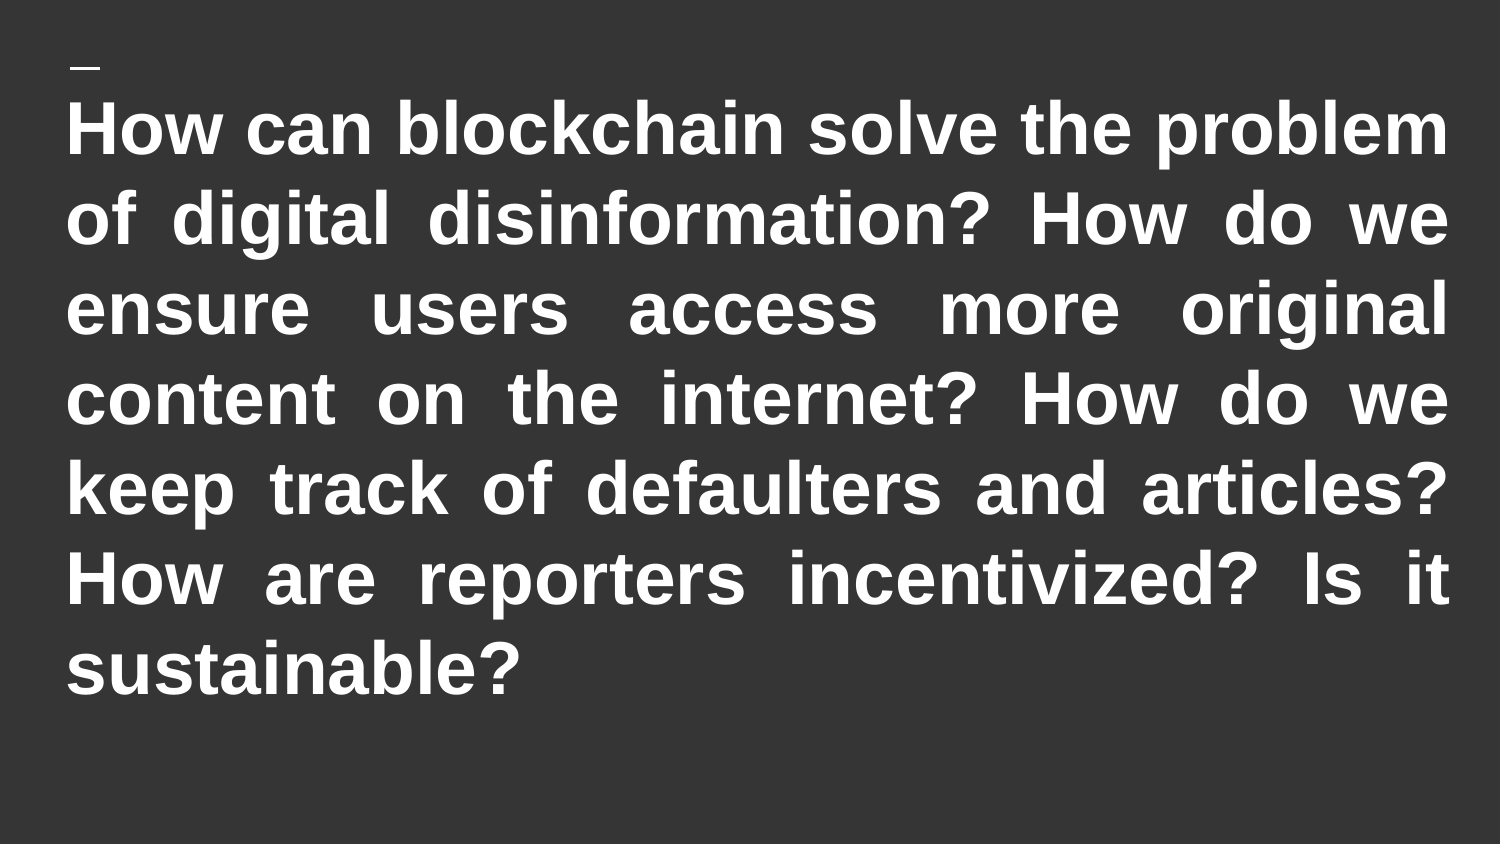

# How can blockchain solve the problem of digital disinformation? How do we ensure users access more original content on the internet? How do we keep track of defaulters and articles? How are reporters incentivized? Is it sustainable?